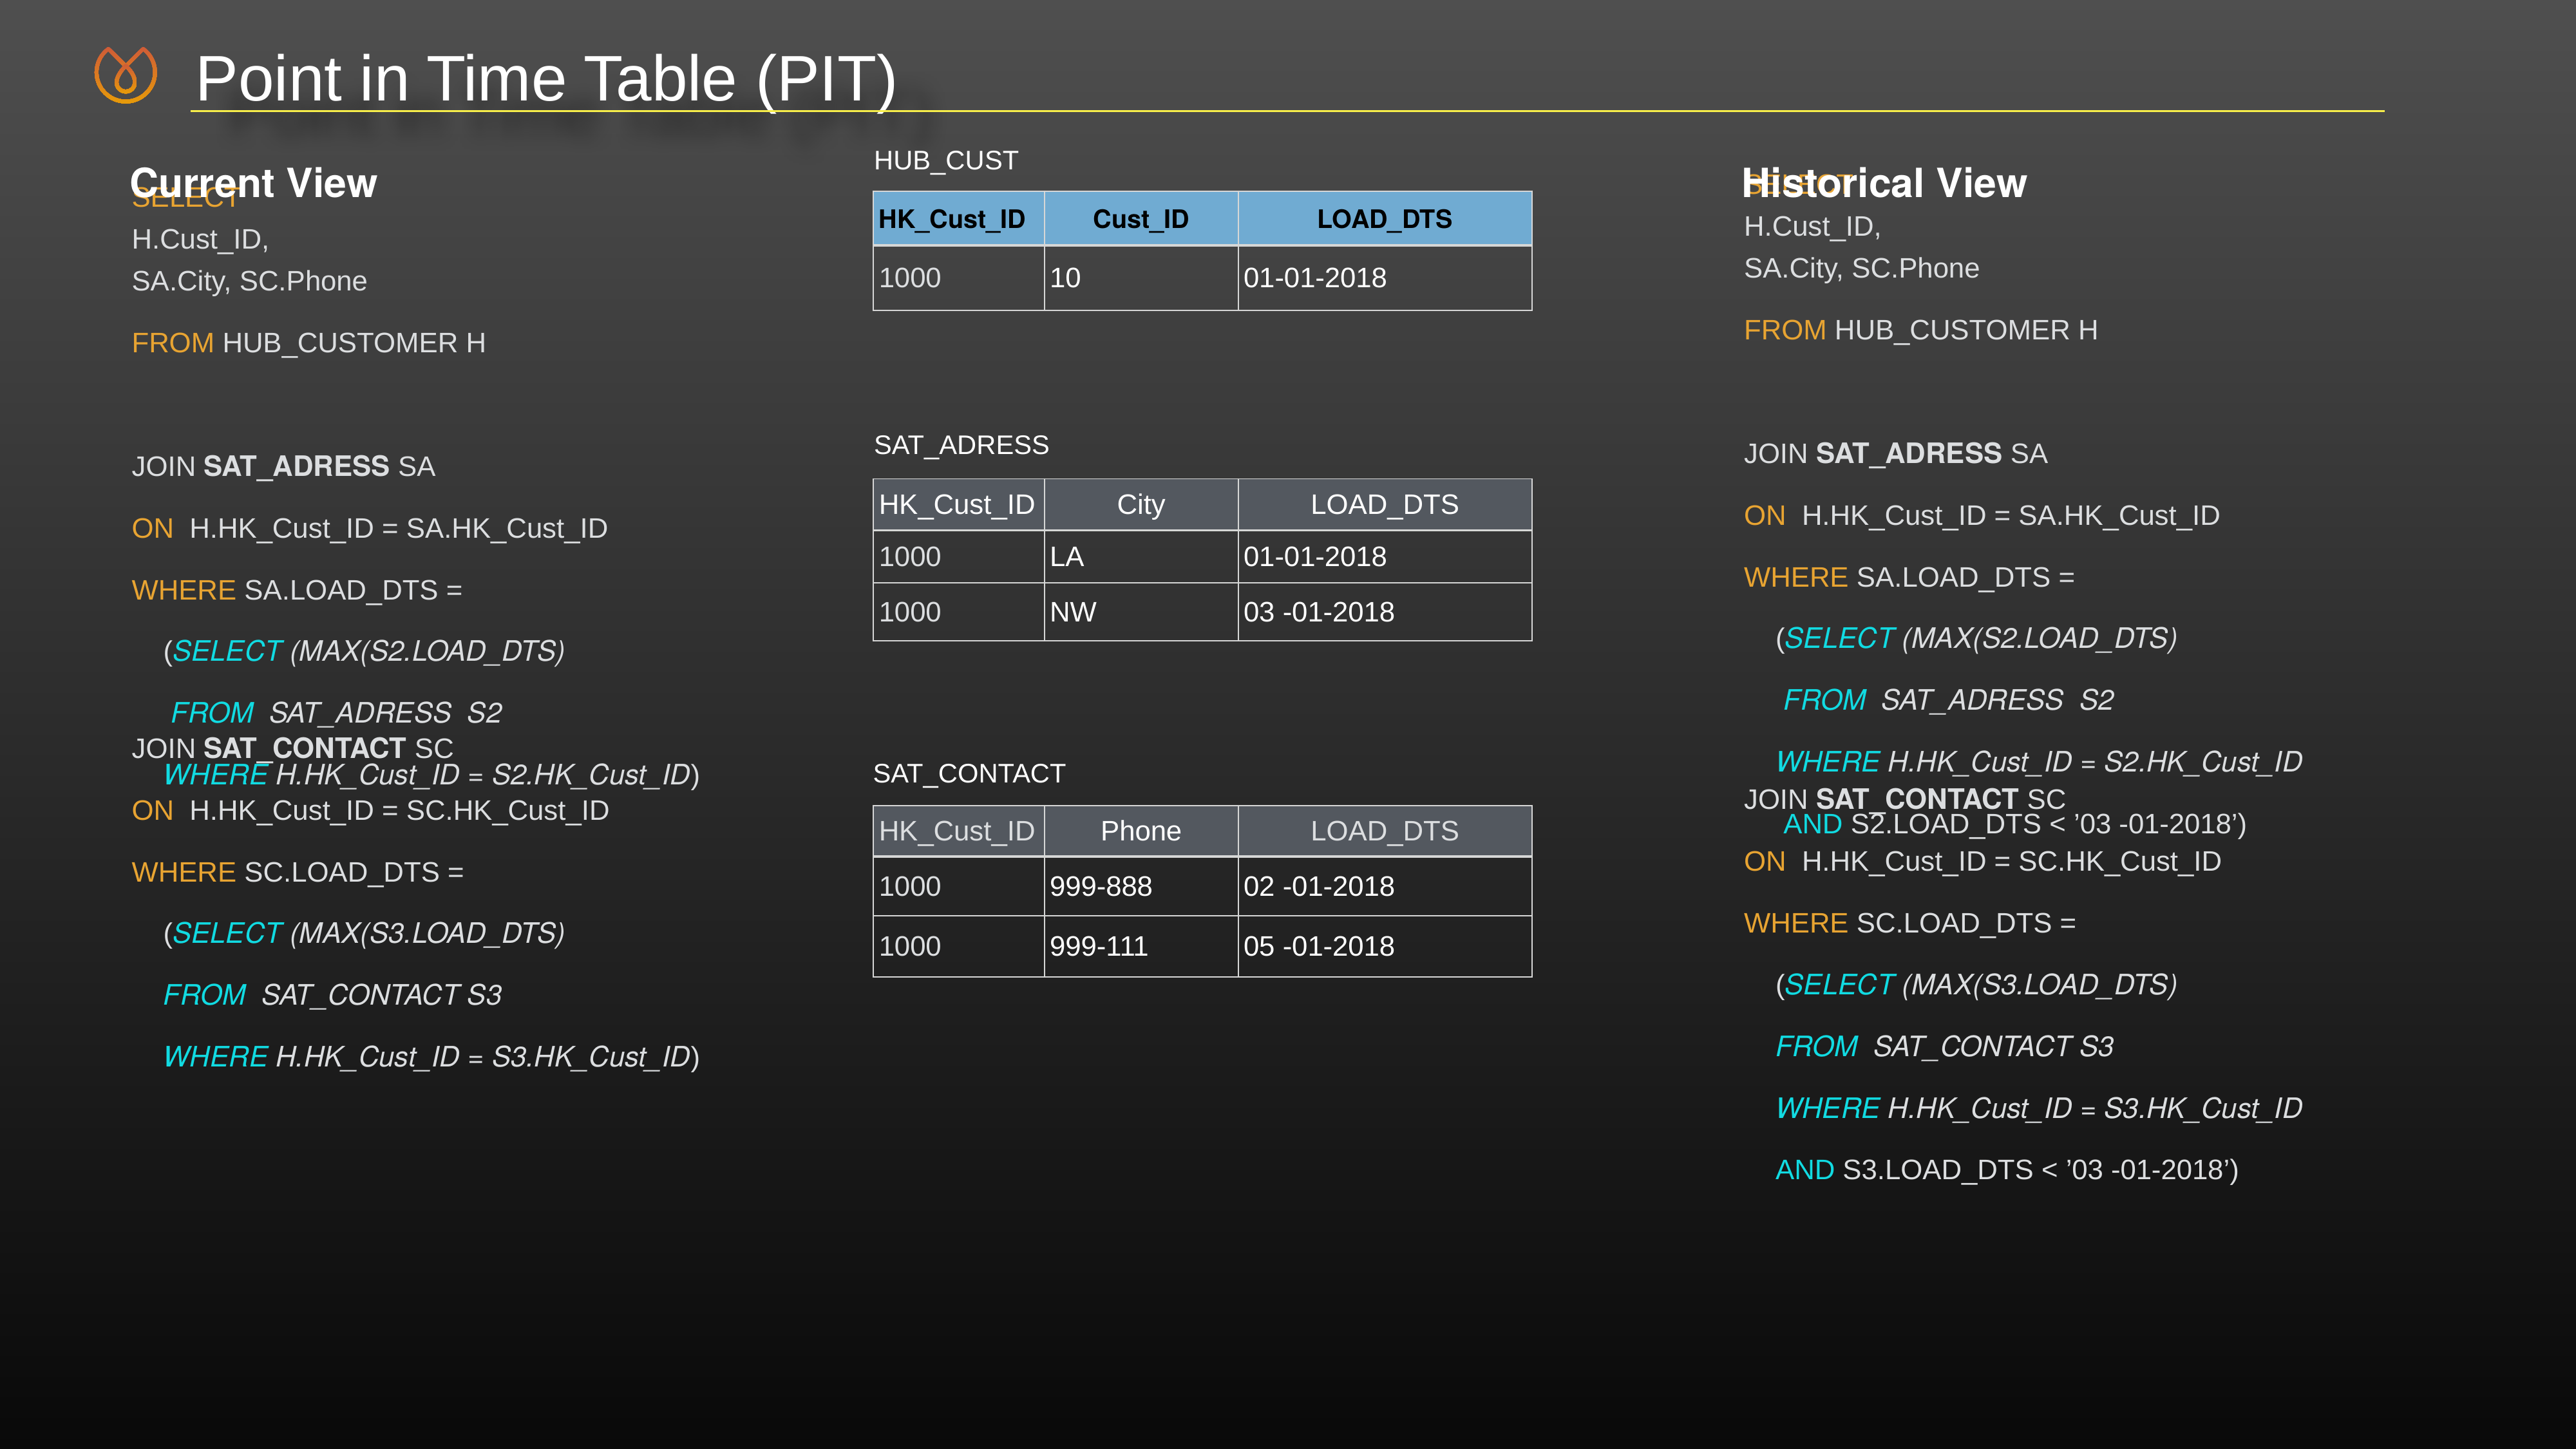

Point in Time Table (PIT)

HUB_CUST
Current View
SELECT
H.Cust_ID,
SA.City, SC.Phone
FROM HUB_CUSTOMER H

JOIN SAT_ADRESS SA
ON  H.HK_Cust_ID = SA.HK_Cust_ID
WHERE SA.LOAD_DTS =
    (SELECT (MAX(S2.LOAD_DTS)
     FROM  SAT_ADRESS  S2
    WHERE H.HK_Cust_ID = S2.HK_Cust_ID)
Historical View
SELECT
H.Cust_ID,
SA.City, SC.Phone
FROM HUB_CUSTOMER H

JOIN SAT_ADRESS SA
ON  H.HK_Cust_ID = SA.HK_Cust_ID
WHERE SA.LOAD_DTS =
    (SELECT (MAX(S2.LOAD_DTS)
     FROM  SAT_ADRESS  S2
    WHERE H.HK_Cust_ID = S2.HK_Cust_ID
     AND S2.LOAD_DTS < ’03 -01-2018’)
| HK\_Cust\_ID | Cust\_ID | LOAD\_DTS |
| --- | --- | --- |
| 1000 | 10 | 01-01-2018 |
SAT_ADRESS
| HK\_Cust\_ID | City | LOAD\_DTS |
| --- | --- | --- |
| 1000 | LA | 01-01-2018 |
| 1000 | NW | 03 -01-2018 |
SAT_CONTACT
JOIN SAT_CONTACT SC
ON  H.HK_Cust_ID = SC.HK_Cust_ID
WHERE SC.LOAD_DTS =
    (SELECT (MAX(S3.LOAD_DTS)
    FROM  SAT_CONTACT S3
    WHERE H.HK_Cust_ID = S3.HK_Cust_ID)
JOIN SAT_CONTACT SC
ON  H.HK_Cust_ID = SC.HK_Cust_ID
WHERE SC.LOAD_DTS =
    (SELECT (MAX(S3.LOAD_DTS)
    FROM  SAT_CONTACT S3
    WHERE H.HK_Cust_ID = S3.HK_Cust_ID
    AND S3.LOAD_DTS < ’03 -01-2018’)
| HK\_Cust\_ID | Phone | LOAD\_DTS |
| --- | --- | --- |
| 1000 | 999-888 | 02 -01-2018 |
| 1000 | 999-111 | 05 -01-2018 |